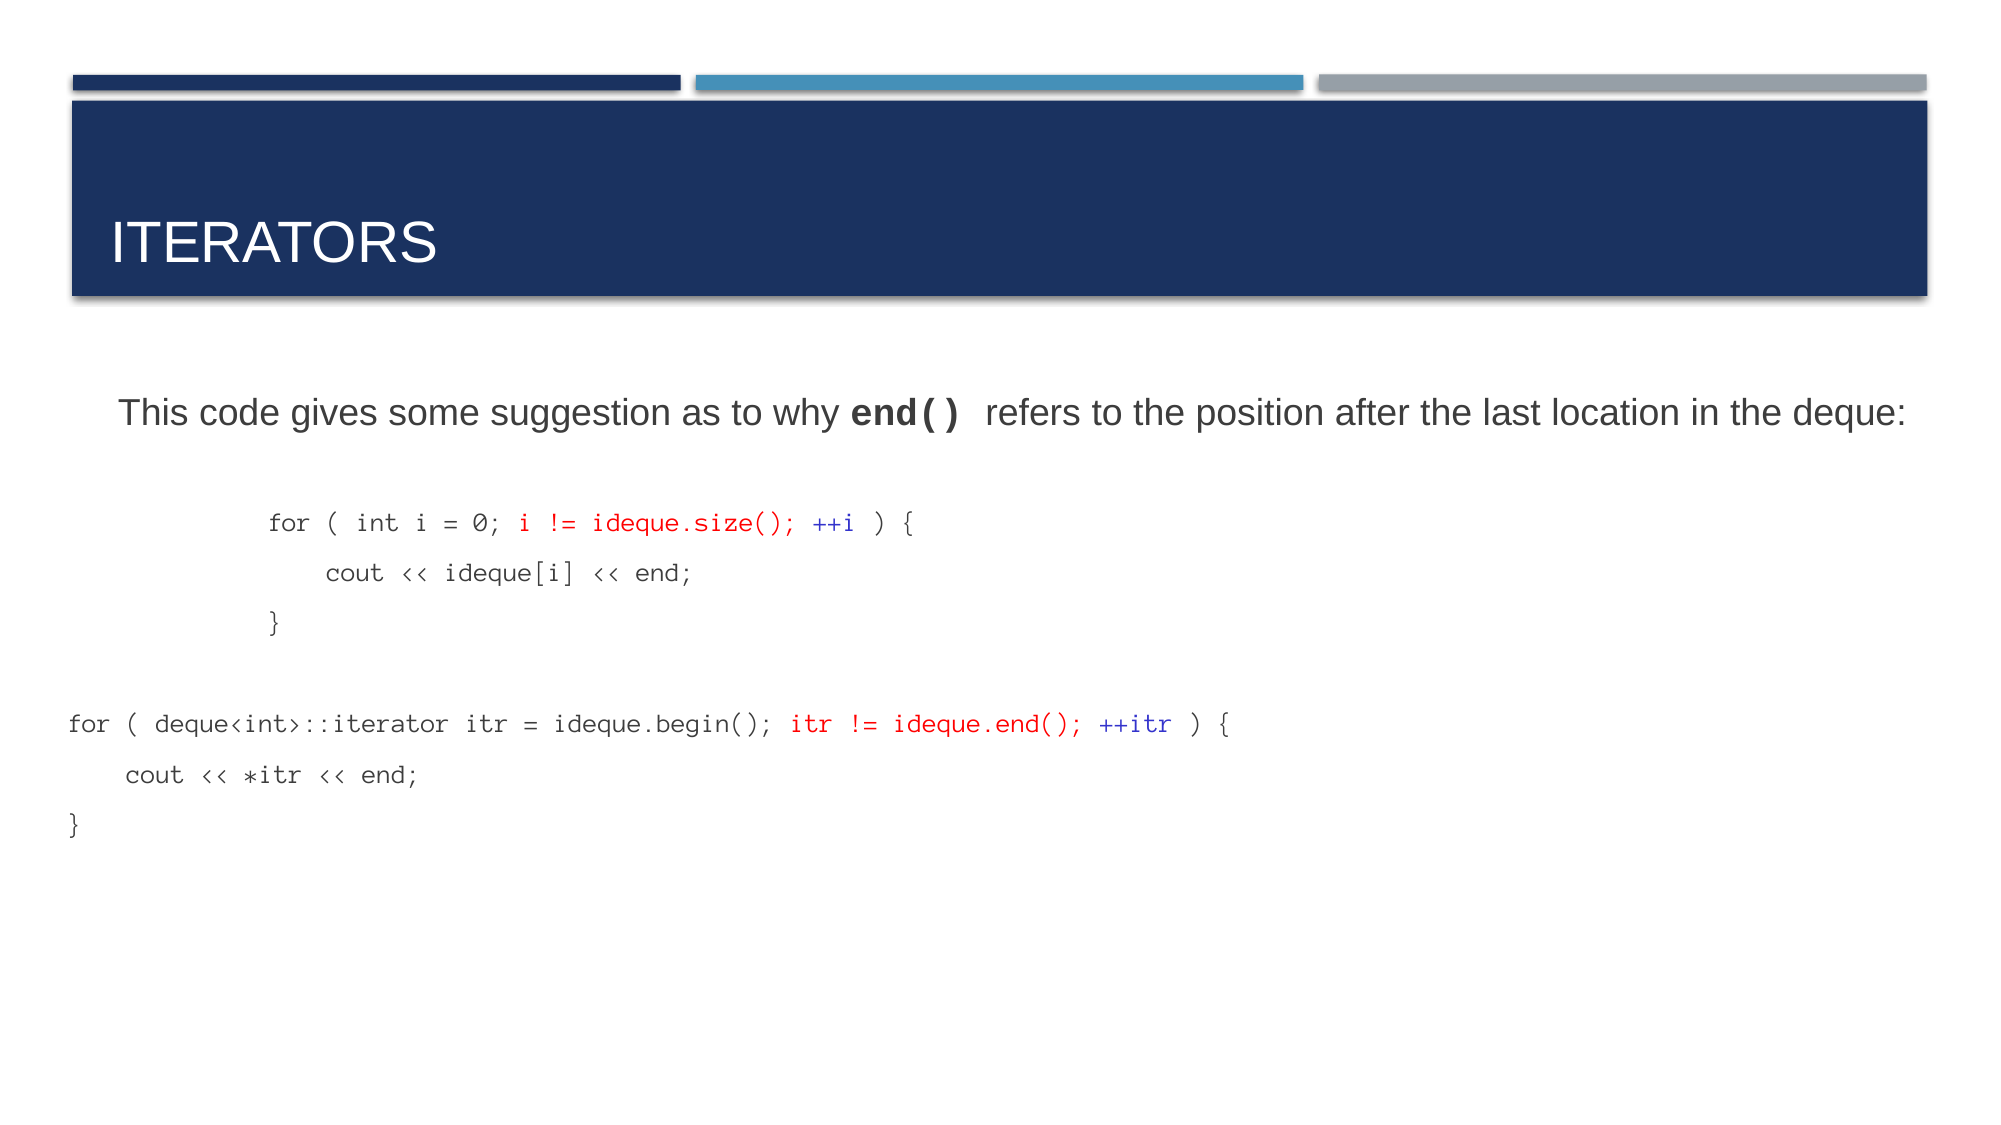

# Iterators
	This code gives some suggestion as to why end() refers to the position after the last location in the deque:

		for ( int i = 0; i != ideque.size(); ++i ) {
		    cout << ideque[i] << end;
		}

for ( deque<int>::iterator itr = ideque.begin(); itr != ideque.end(); ++itr ) {
    cout << *itr << end;
}